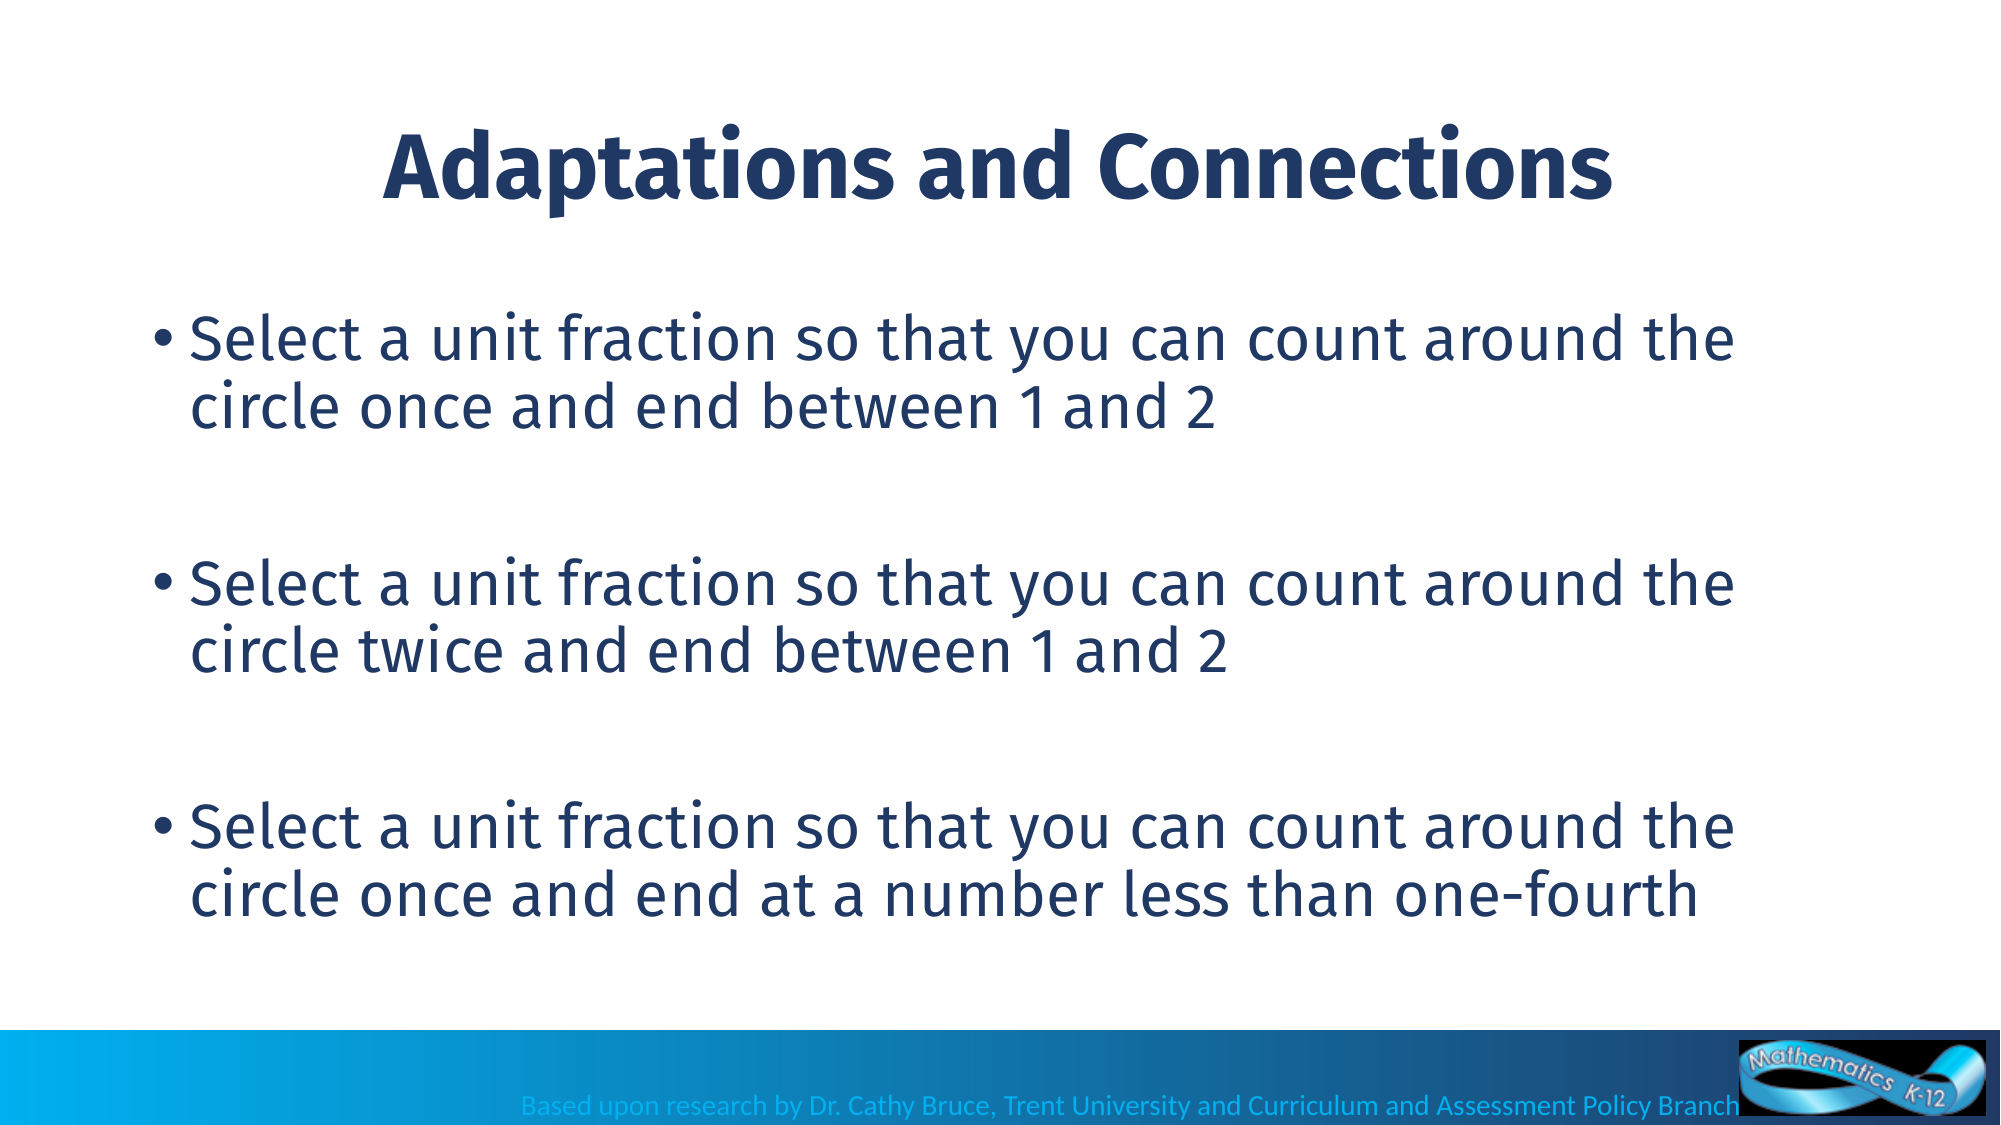

# Adaptations and Connections
Select a unit fraction so that you can count around the circle once and end between 1 and 2

Select a unit fraction so that you can count around the circle twice and end between 1 and 2

Select a unit fraction so that you can count around the circle once and end at a number less than one-fourth